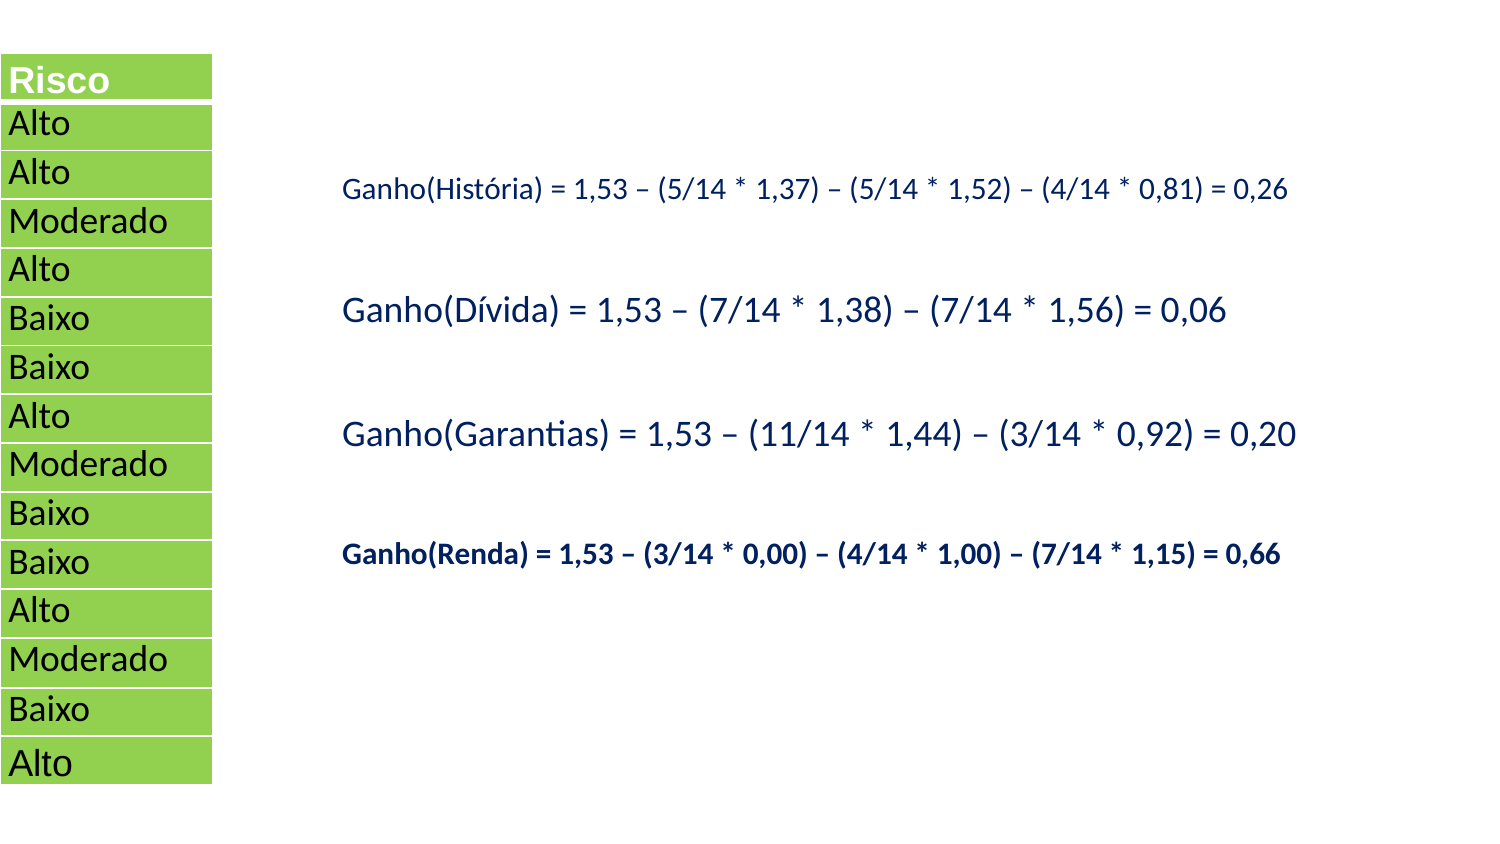

| Risco |
| --- |
| Alto |
| Alto |
| Moderado |
| Alto |
| Baixo |
| Baixo |
| Alto |
| Moderado |
| Baixo |
| Baixo |
| Alto |
| Moderado |
| Baixo |
| Alto |
Ganho(História) = 1,53 – (5/14 * 1,37) – (5/14 * 1,52) – (4/14 * 0,81) = 0,26
Ganho(Dívida) = 1,53 – (7/14 * 1,38) – (7/14 * 1,56) = 0,06
Ganho(Garantias) = 1,53 – (11/14 * 1,44) – (3/14 * 0,92) = 0,20
Ganho(Renda) = 1,53 – (3/14 * 0,00) – (4/14 * 1,00) – (7/14 * 1,15) = 0,66